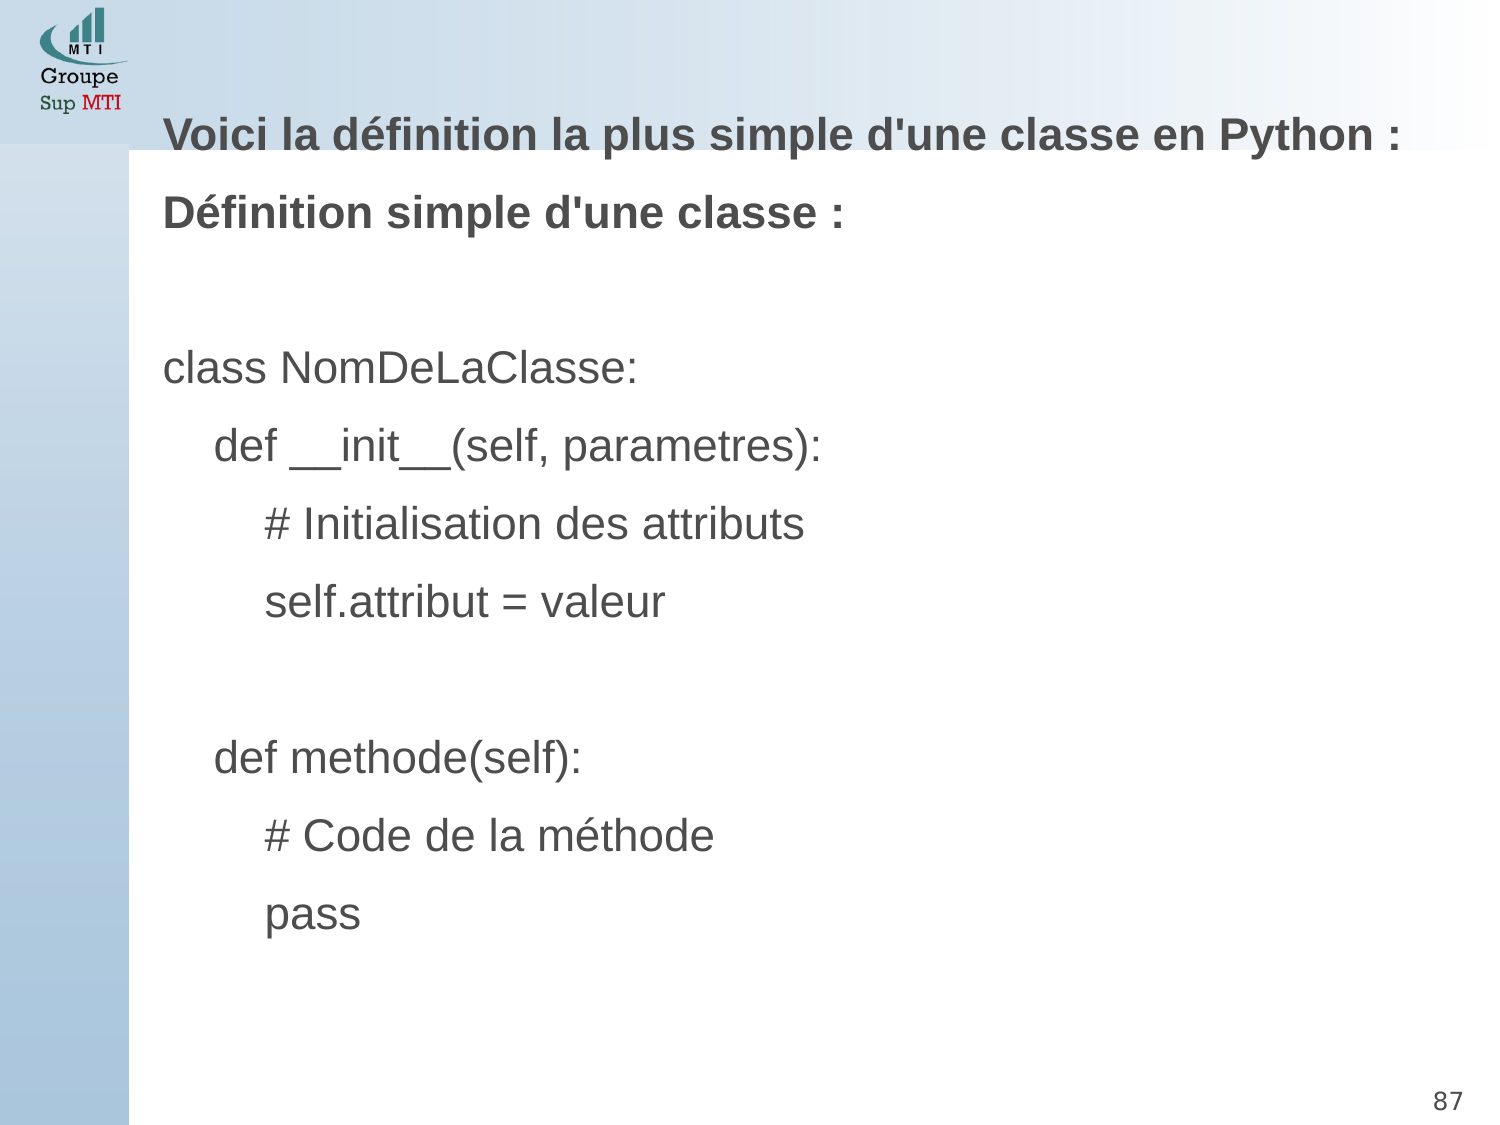

Voici la définition la plus simple d'une classe en Python :
Définition simple d'une classe :

class NomDeLaClasse:
    def __init__(self, parametres):
        # Initialisation des attributs
        self.attribut = valeur

    def methode(self):
        # Code de la méthode
        pass